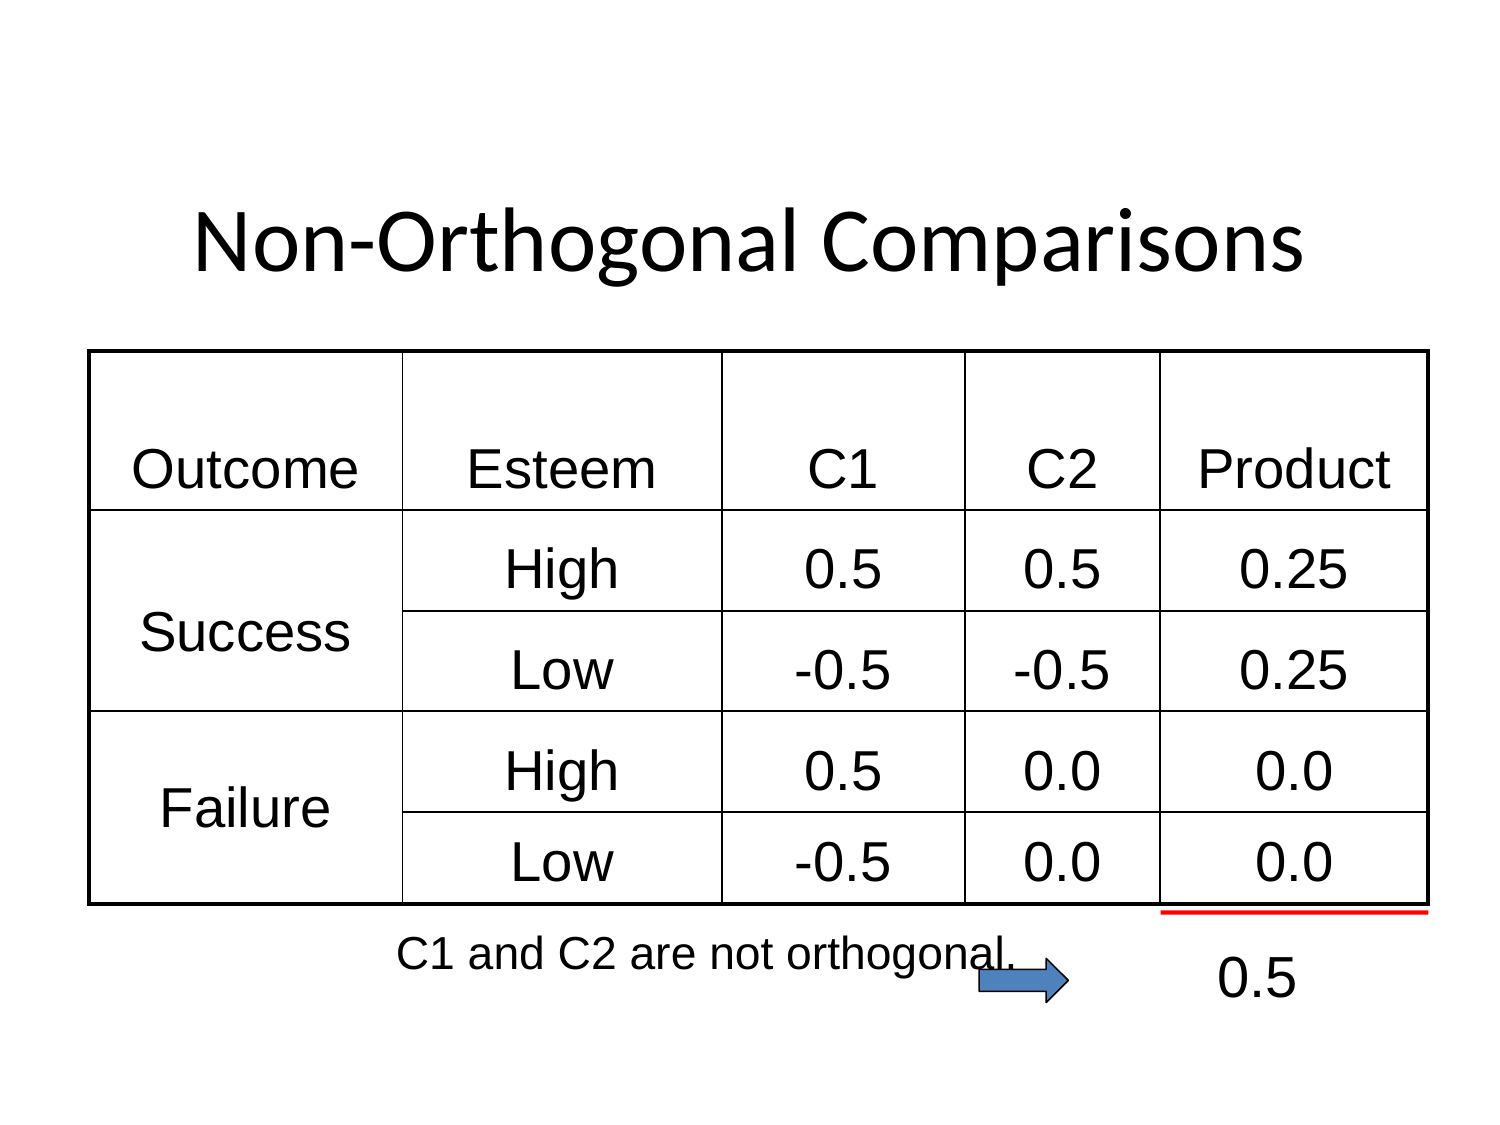

# Non-Orthogonal Comparisons
| Outcome | Esteem | C1 | C2 | Product |
| --- | --- | --- | --- | --- |
| Success | High | 0.5 | 0.5 | 0.25 |
|  | Low | -0.5 | -0.5 | 0.25 |
| Failure | High | 0.5 | 0.0 | 0.0 |
|  | Low | -0.5 | 0.0 | 0.0 |
C1 and C2 are not orthogonal.

0.5